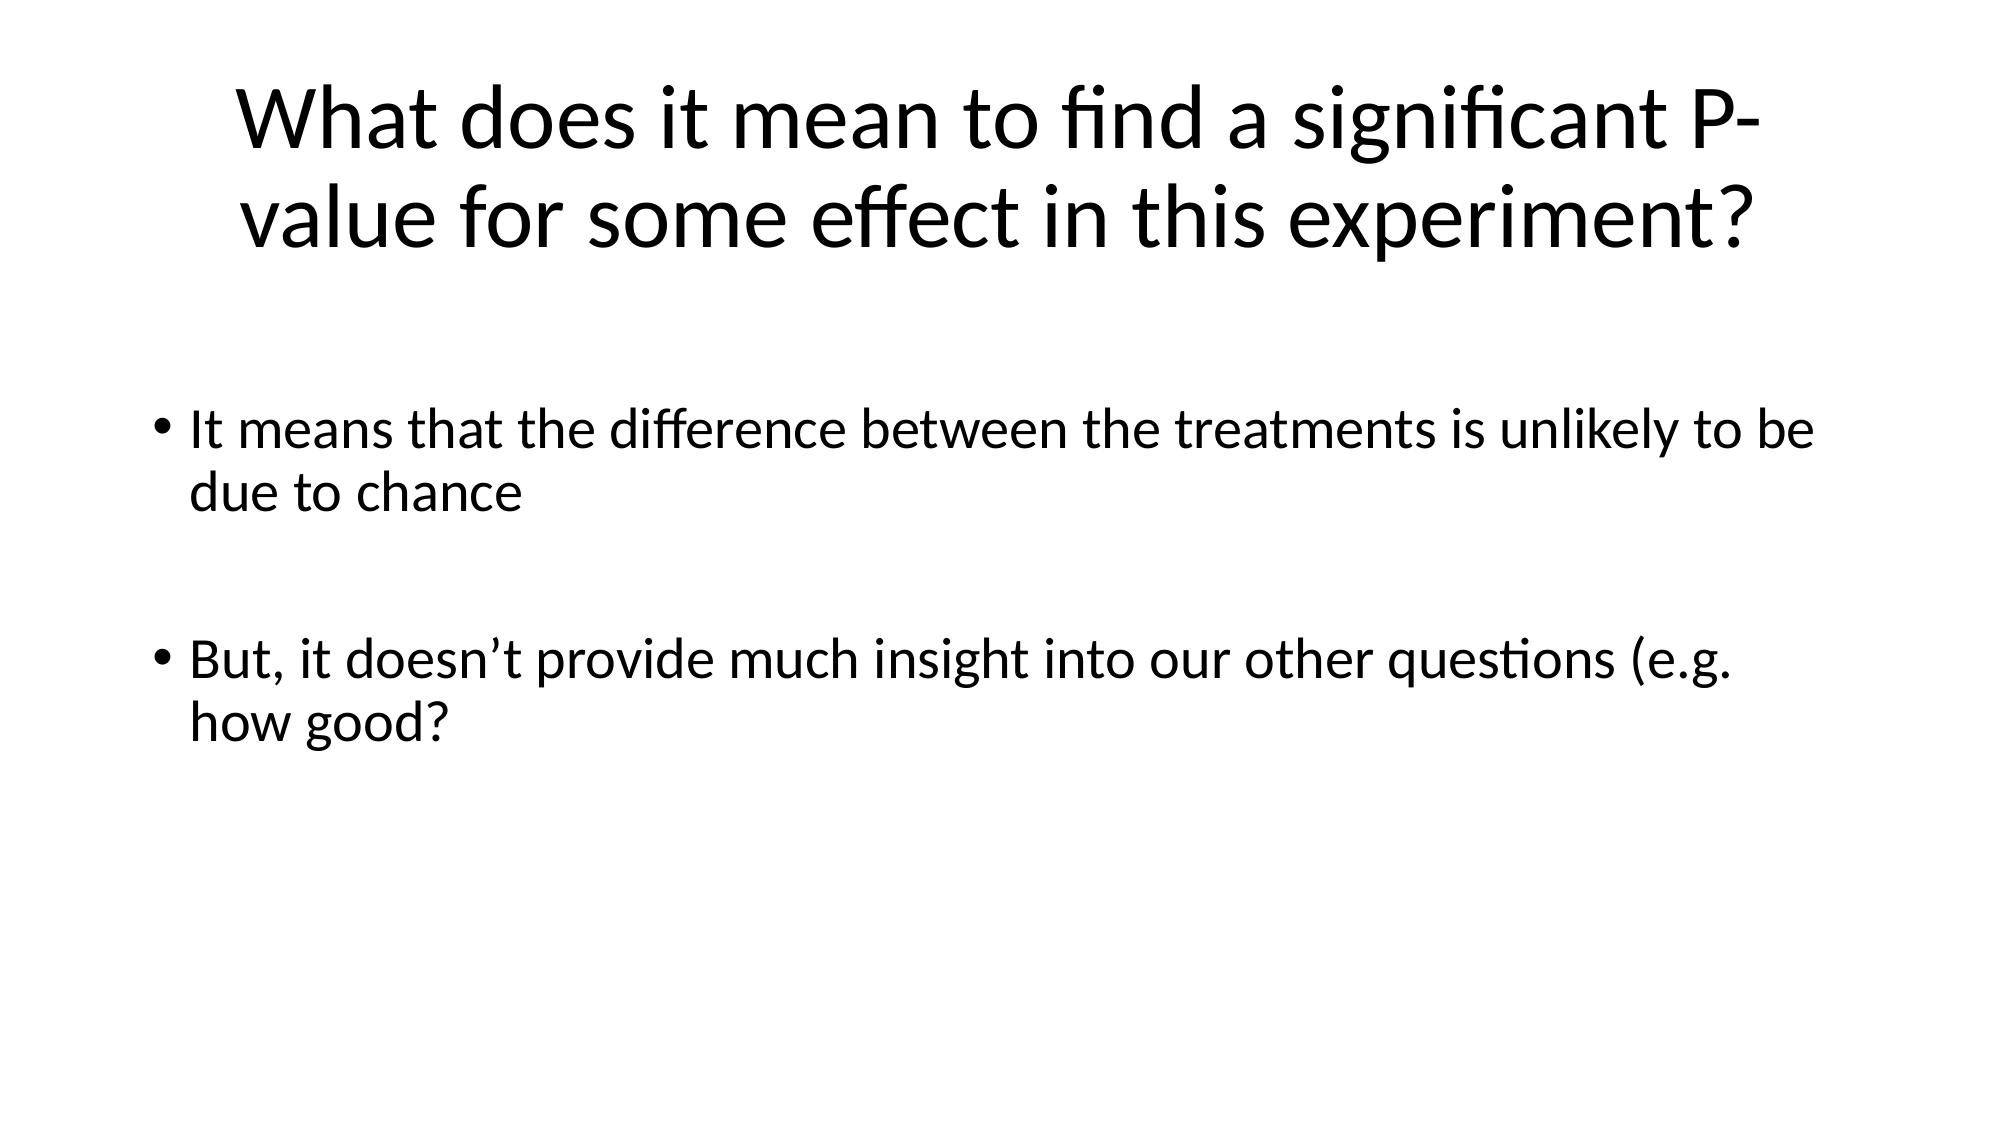

# What does it mean to find a significant P-value for some effect in this experiment?

It means that the difference between the treatments is unlikely to be due to chance

But, it doesn’t provide much insight into our other questions (e.g. how good?